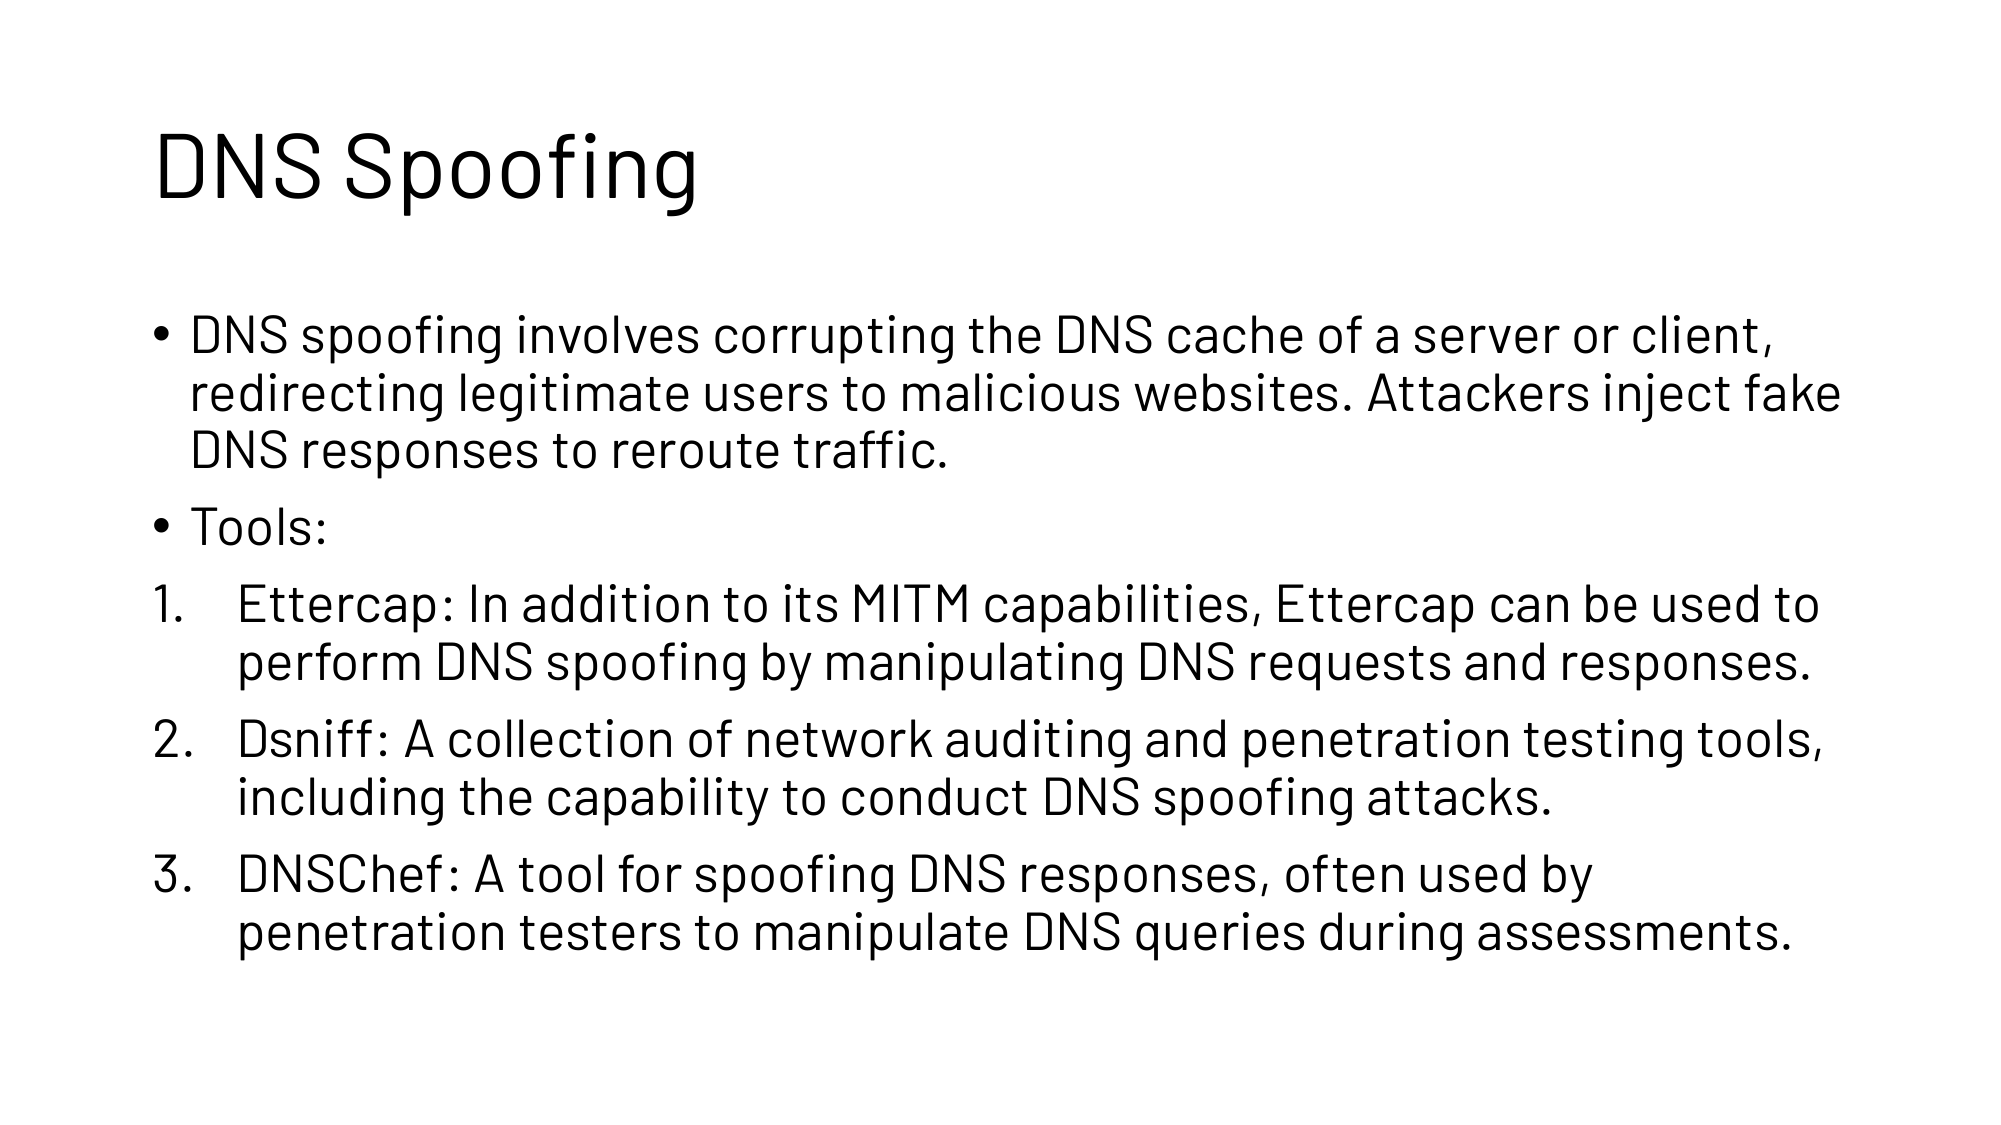

# DNS Spoofing
DNS spoofing involves corrupting the DNS cache of a server or client, redirecting legitimate users to malicious websites. Attackers inject fake DNS responses to reroute traffic.
Tools:
Ettercap: In addition to its MITM capabilities, Ettercap can be used to perform DNS spoofing by manipulating DNS requests and responses.
Dsniff: A collection of network auditing and penetration testing tools, including the capability to conduct DNS spoofing attacks.
DNSChef: A tool for spoofing DNS responses, often used by penetration testers to manipulate DNS queries during assessments.